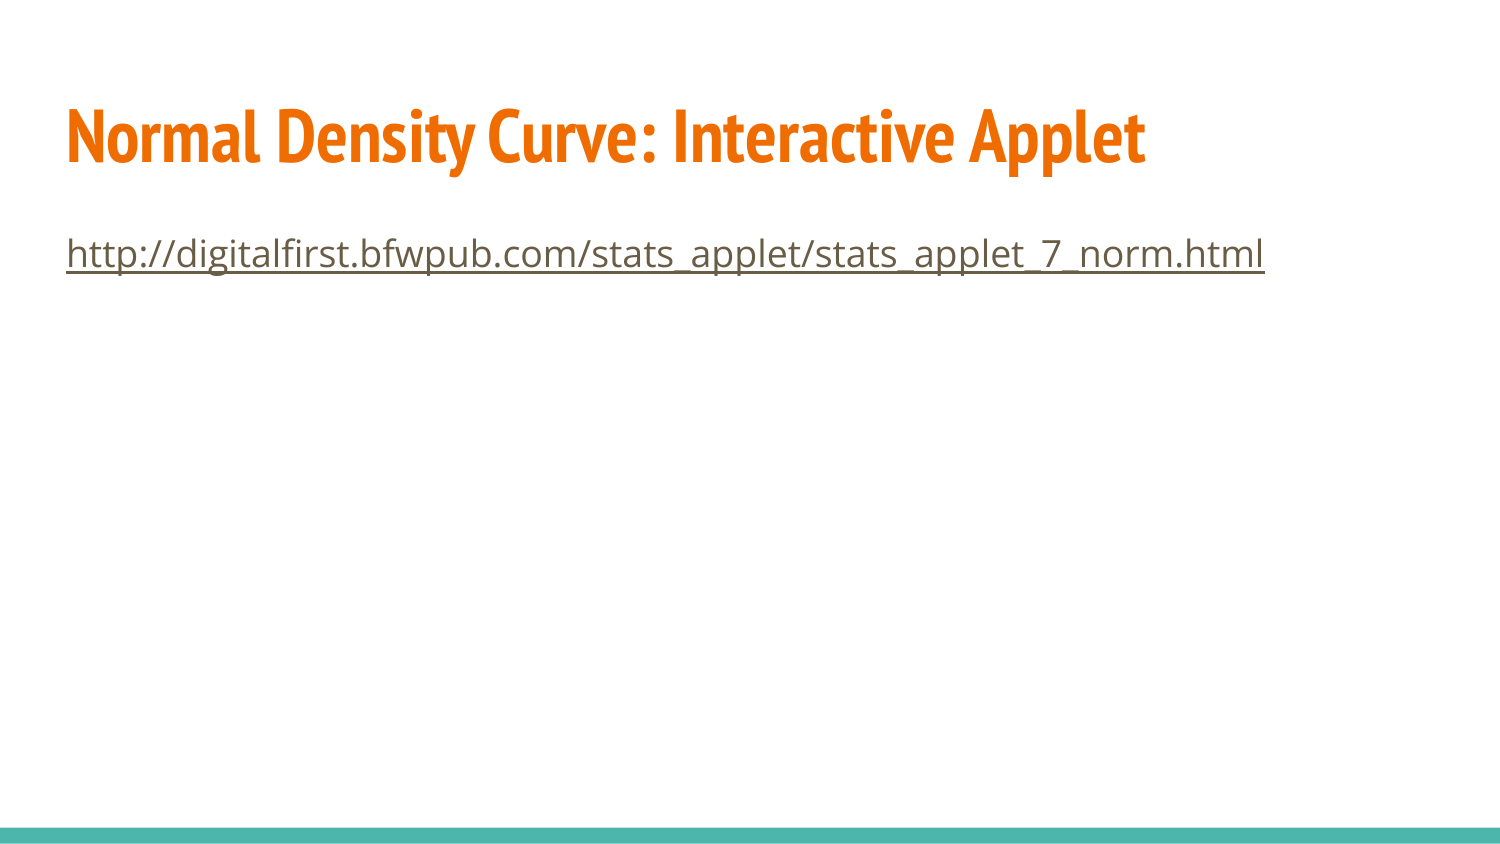

# Normal Density Curve: Interactive Applet
http://digitalfirst.bfwpub.com/stats_applet/stats_applet_7_norm.html